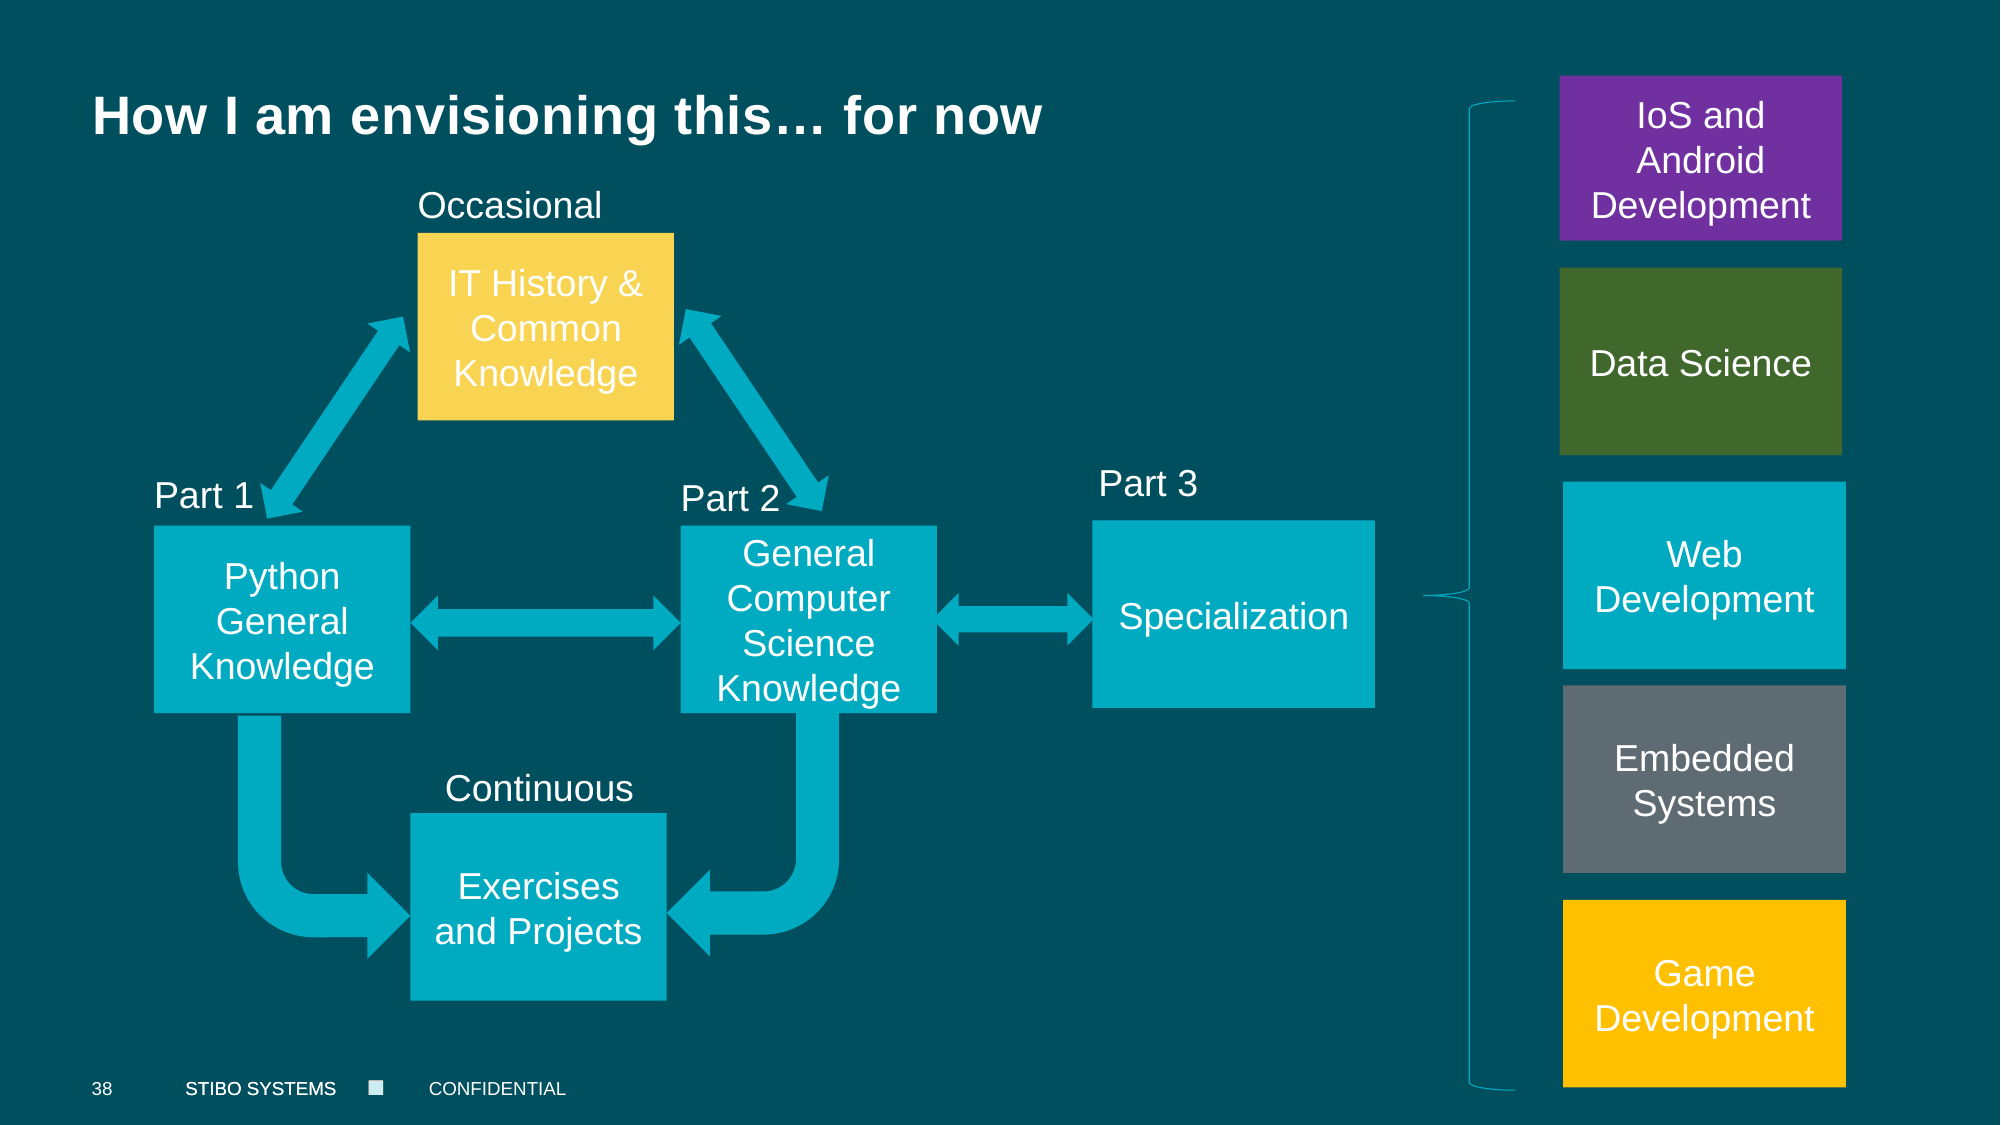

# How I am envisioning this… for now
IoS and Android Development

Occasional
IT History & Common Knowledge

Part 1
Part 2
Python General Knowledge
General Computer Science Knowledge

Continuous
Exercises and Projects
Data Science
Part 3
Web Development
Specialization

Embedded Systems
Game Development
38
CONFIDENTIAL